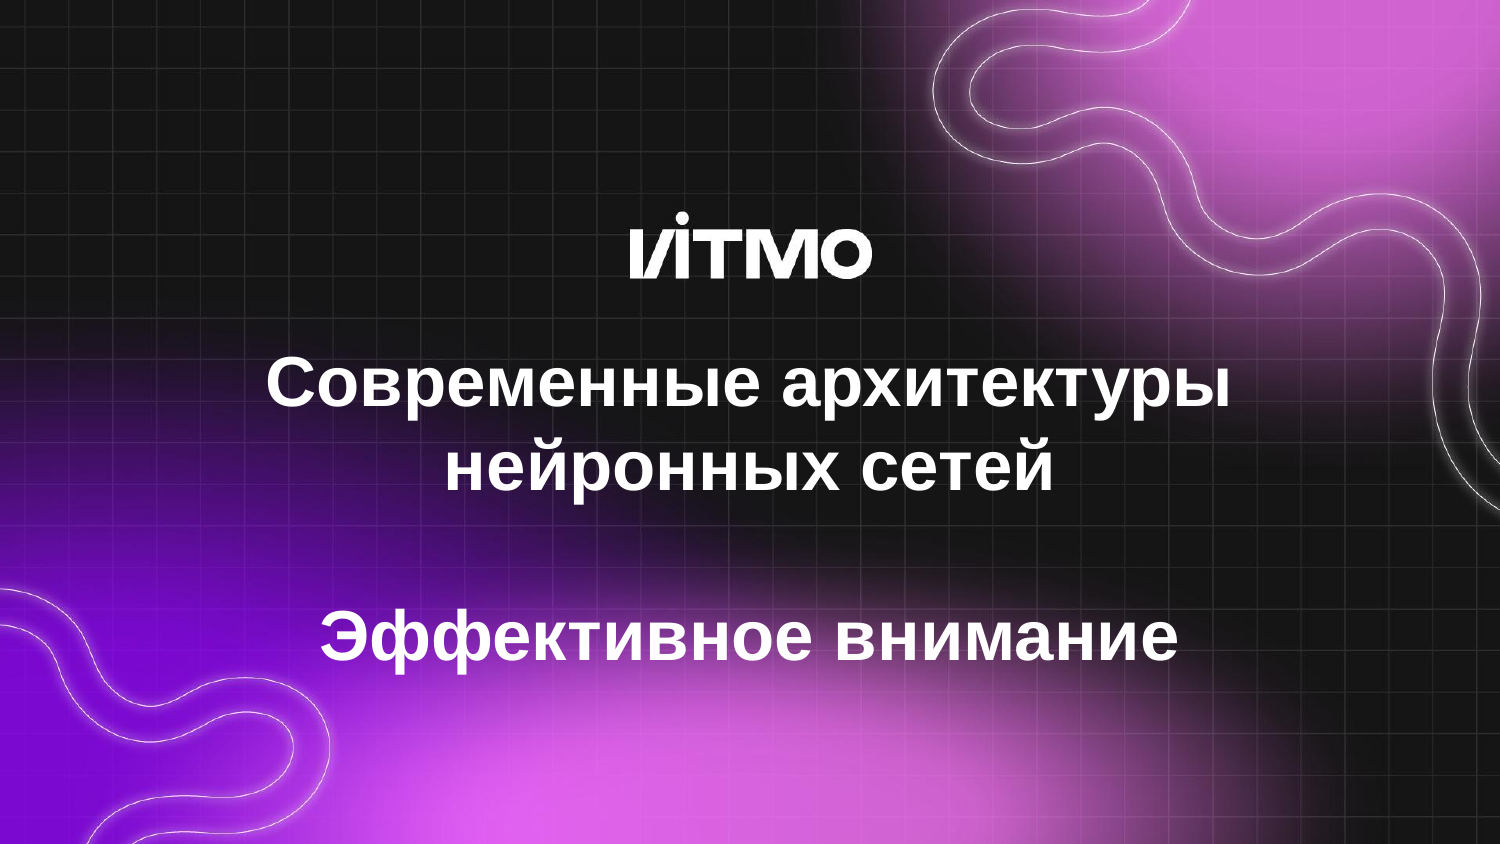

# Современные архитектуры нейронных сетей

Эффективное внимание